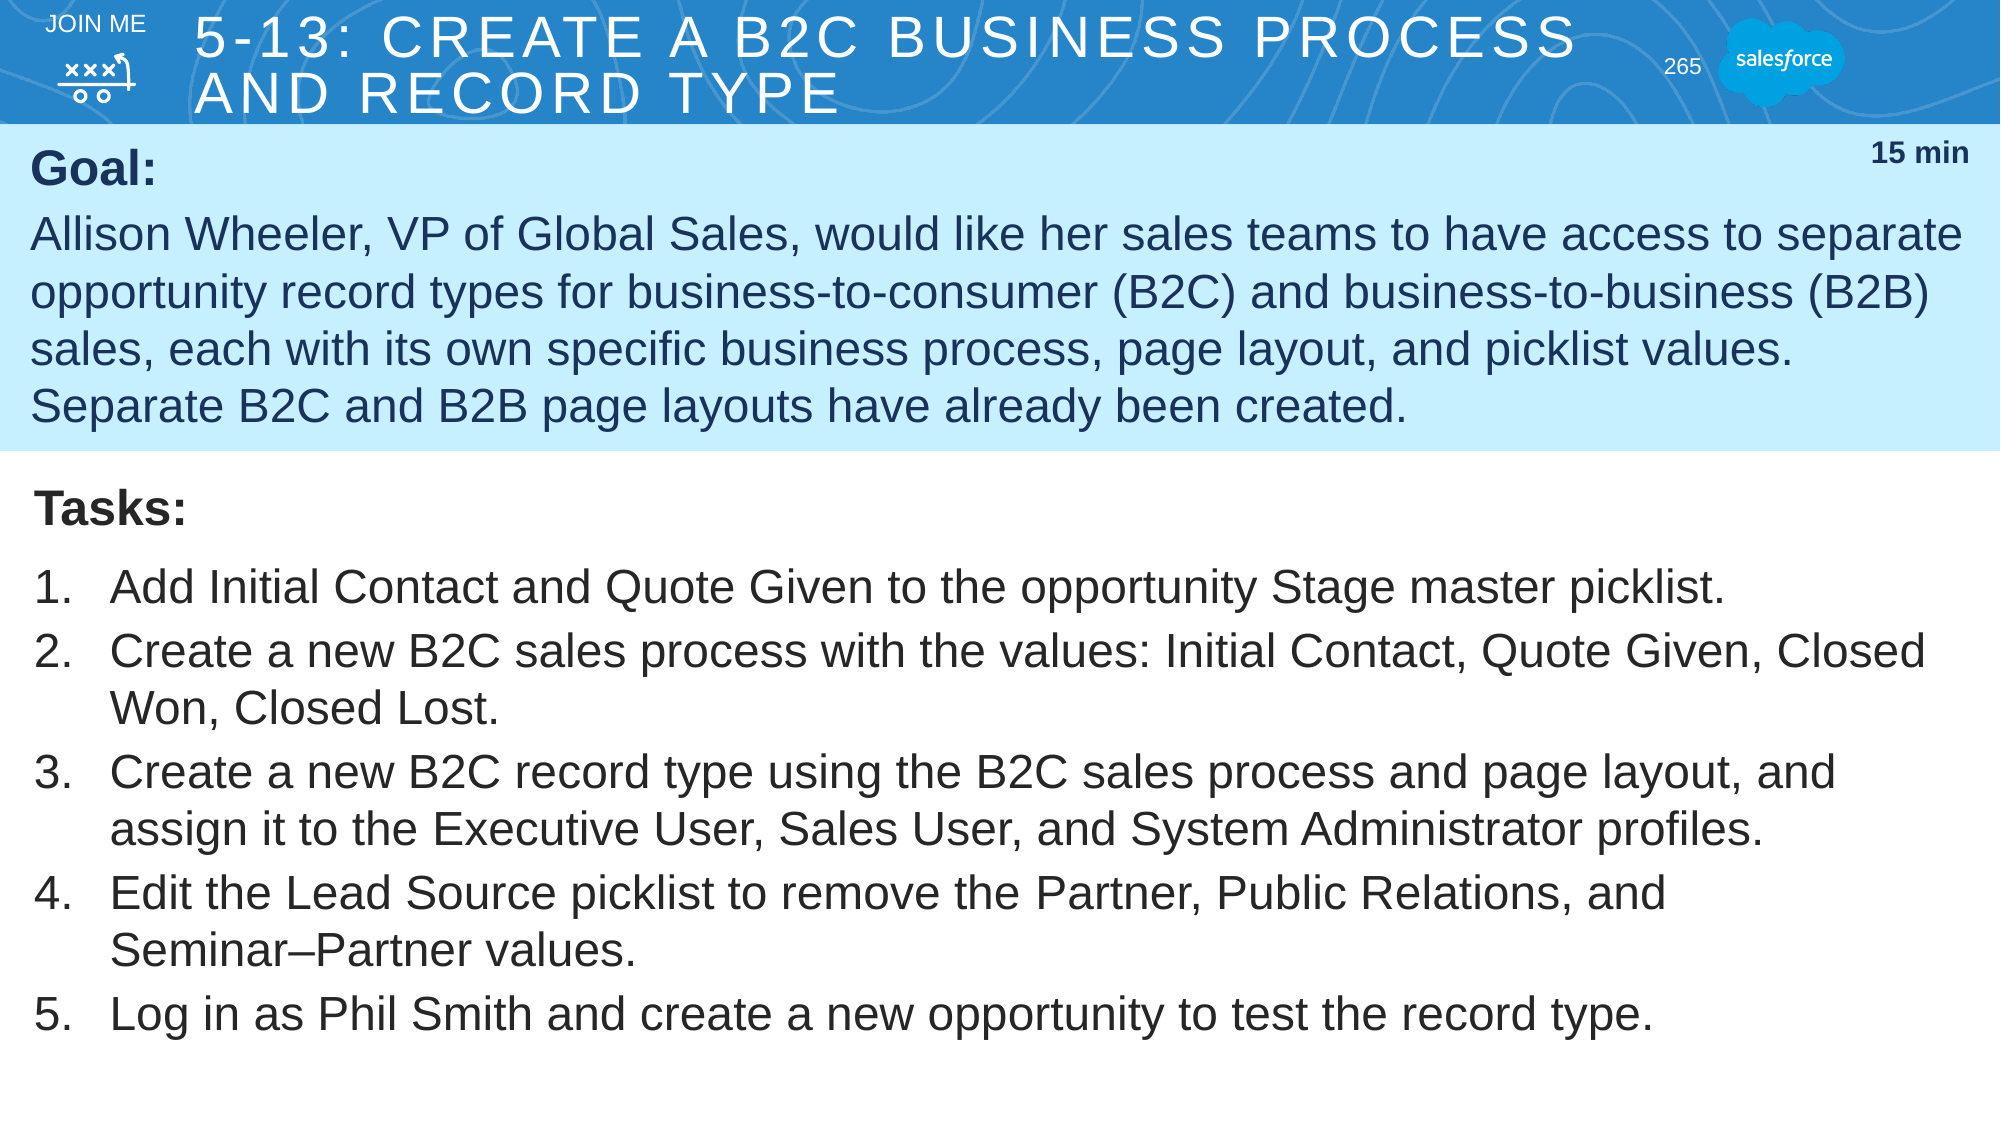

Join me
# 5-13: Create a B2C Business Process and Record Type
265
Goal:
Allison Wheeler, VP of Global Sales, would like her sales teams to have access to separate opportunity record types for business-to-consumer (B2C) and business-to-business (B2B) sales, each with its own specific business process, page layout, and picklist values. Separate B2C and B2B page layouts have already been created.
15 min
Tasks:
Add Initial Contact and Quote Given to the opportunity Stage master picklist.
Create a new B2C sales process with the values: Initial Contact, Quote Given, Closed Won, Closed Lost.
Create a new B2C record type using the B2C sales process and page layout, and assign it to the Executive User, Sales User, and System Administrator profiles.
Edit the Lead Source picklist to remove the Partner, Public Relations, and
Seminar–Partner values.
Log in as Phil Smith and create a new opportunity to test the record type.